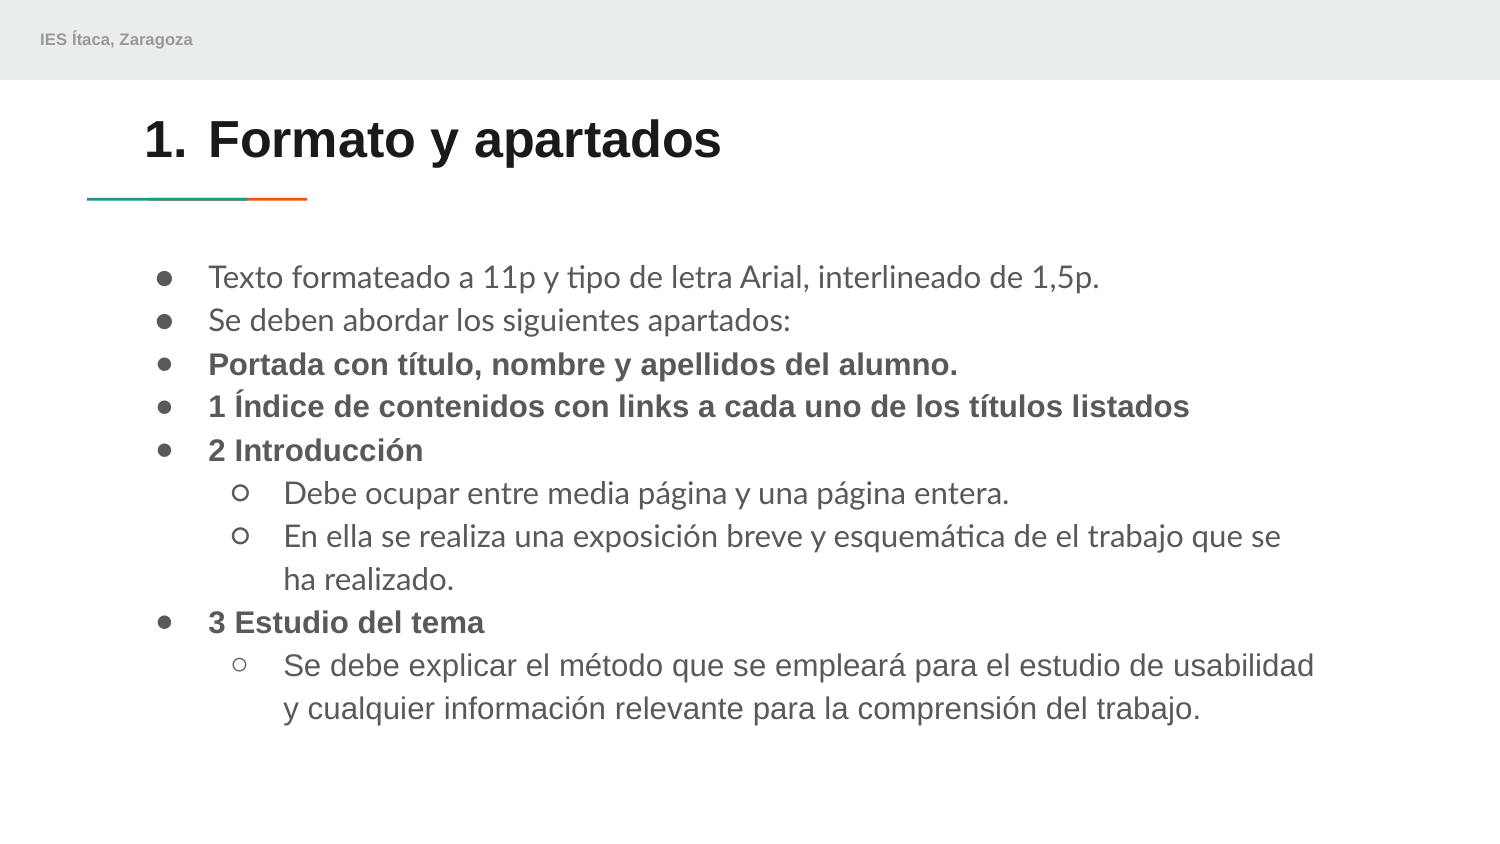

# Formato y apartados
Texto formateado a 11p y tipo de letra Arial, interlineado de 1,5p.
Se deben abordar los siguientes apartados:
Portada con título, nombre y apellidos del alumno.
1 Índice de contenidos con links a cada uno de los títulos listados
2 Introducción
Debe ocupar entre media página y una página entera.
En ella se realiza una exposición breve y esquemática de el trabajo que se ha realizado.
3 Estudio del tema
Se debe explicar el método que se empleará para el estudio de usabilidad y cualquier información relevante para la comprensión del trabajo.